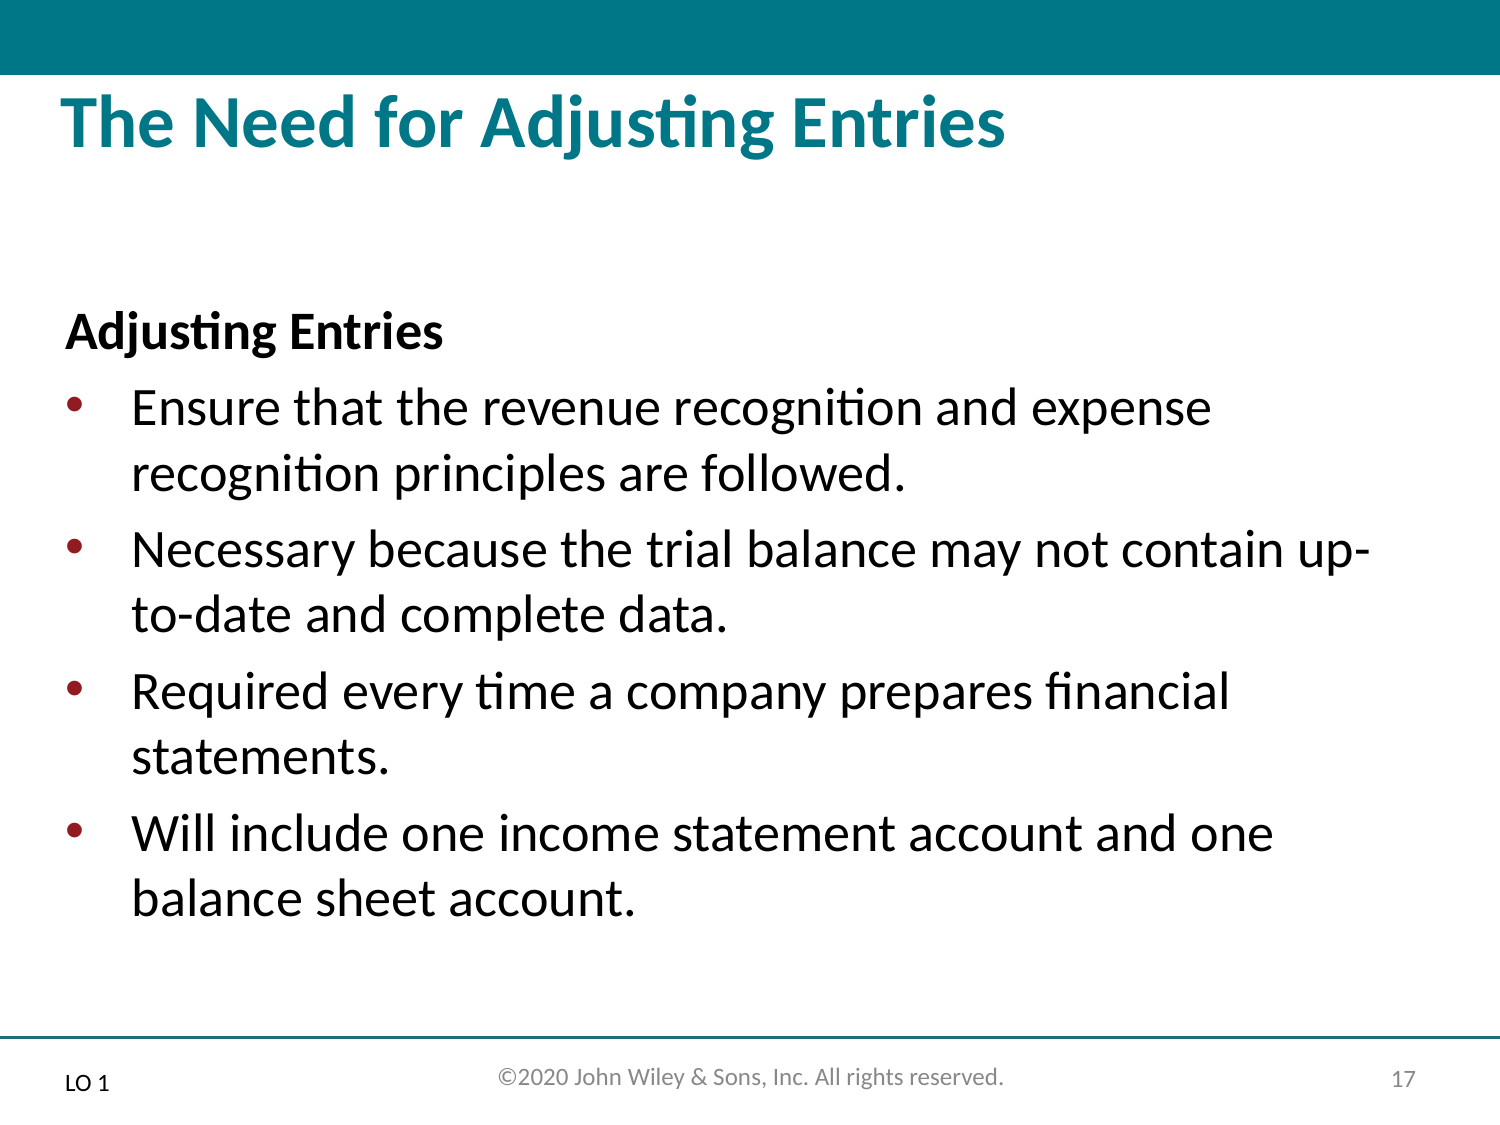

# The Need for Adjusting Entries
Adjusting Entries
Ensure that the revenue recognition and expense recognition principles are followed.
Necessary because the trial balance may not contain up-to-date and complete data.
Required every time a company prepares financial statements.
Will include one income statement account and one balance sheet account.
LO 1